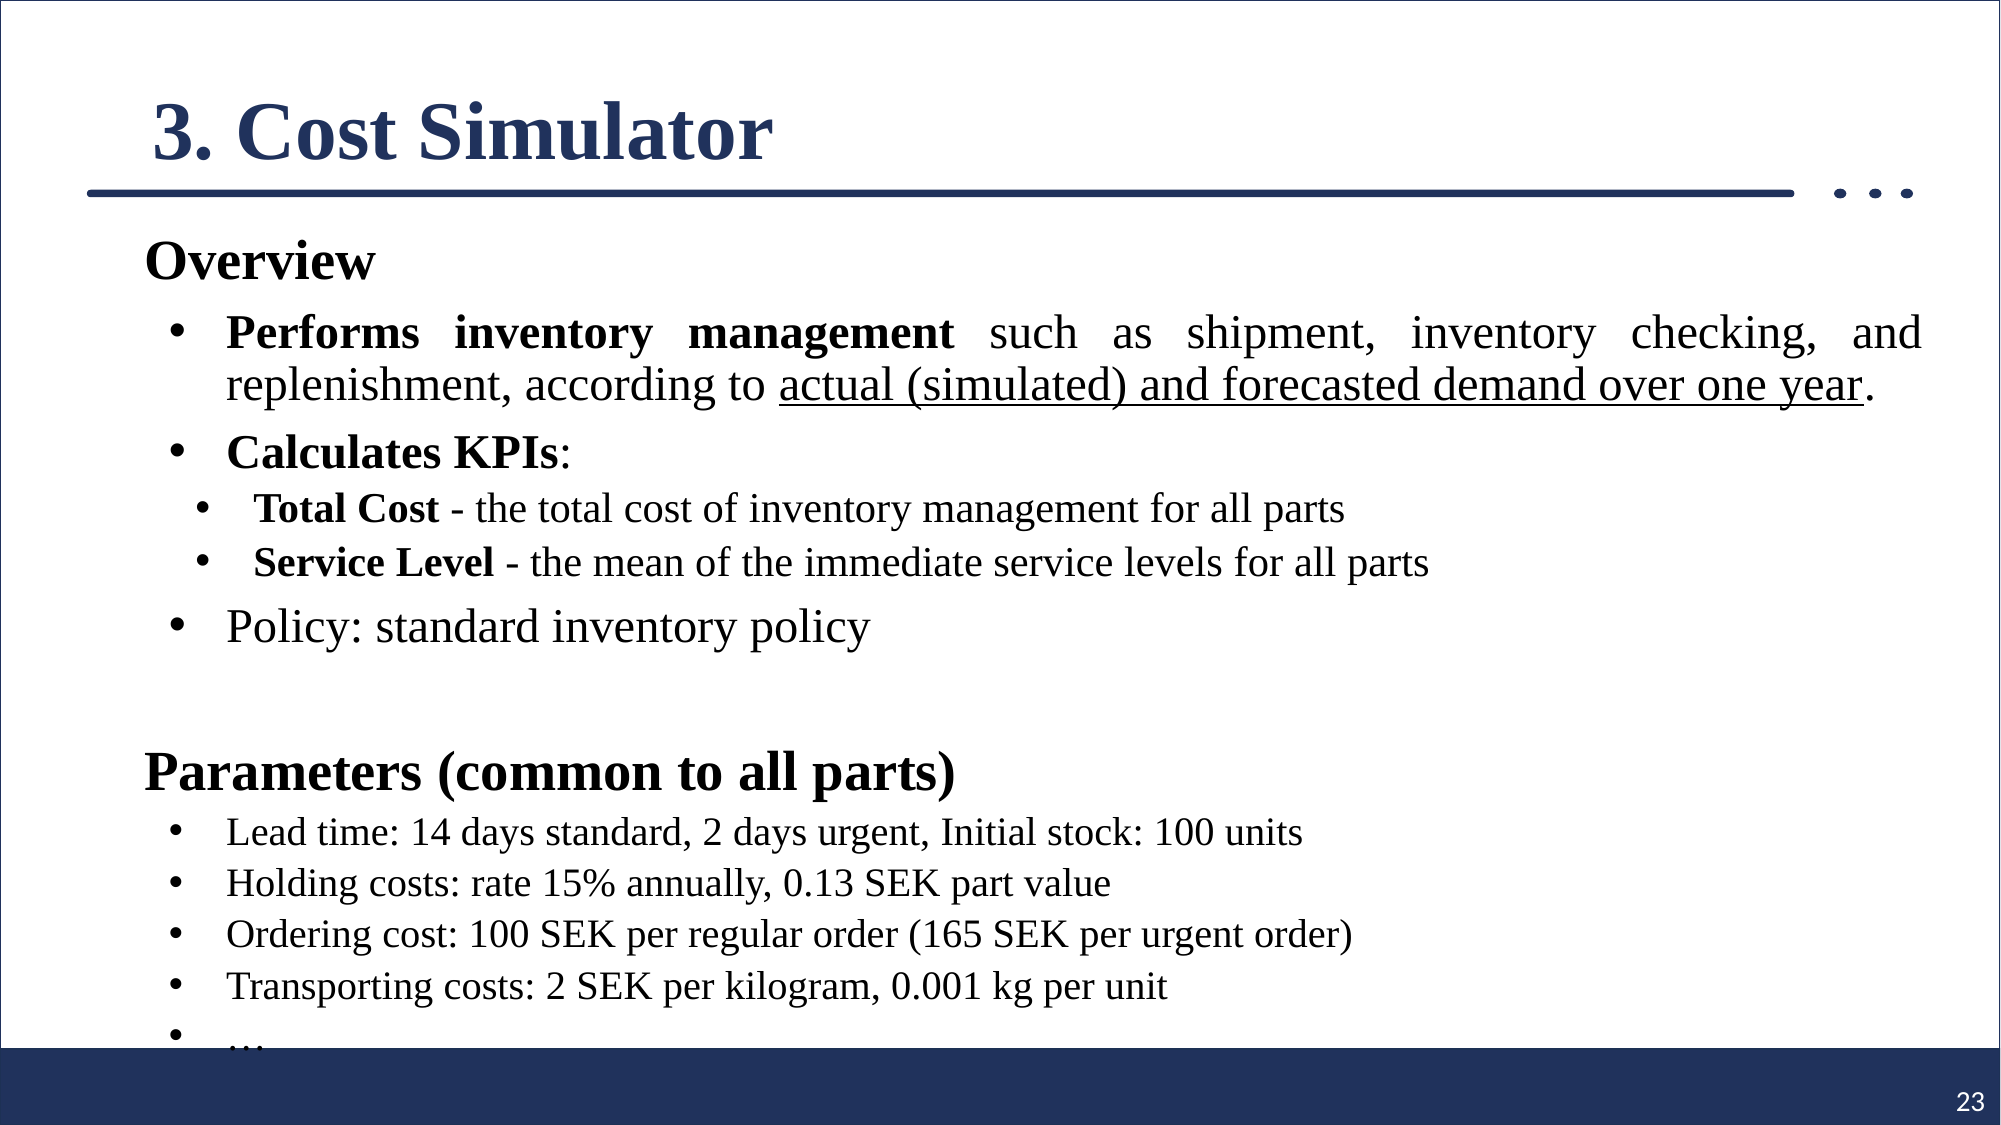

# 3. Cost Simulator
Overview
Performs inventory management such as shipment, inventory checking, and replenishment, according to actual (simulated) and forecasted demand over one year.
Calculates KPIs:
Total Cost - the total cost of inventory management for all parts
Service Level - the mean of the immediate service levels for all parts
Policy: standard inventory policy

Parameters (common to all parts)
Lead time: 14 days standard, 2 days urgent, Initial stock: 100 units
Holding costs: rate 15% annually, 0.13 SEK part value
Ordering cost: 100 SEK per regular order (165 SEK per urgent order)
Transporting costs: 2 SEK per kilogram, 0.001 kg per unit
…